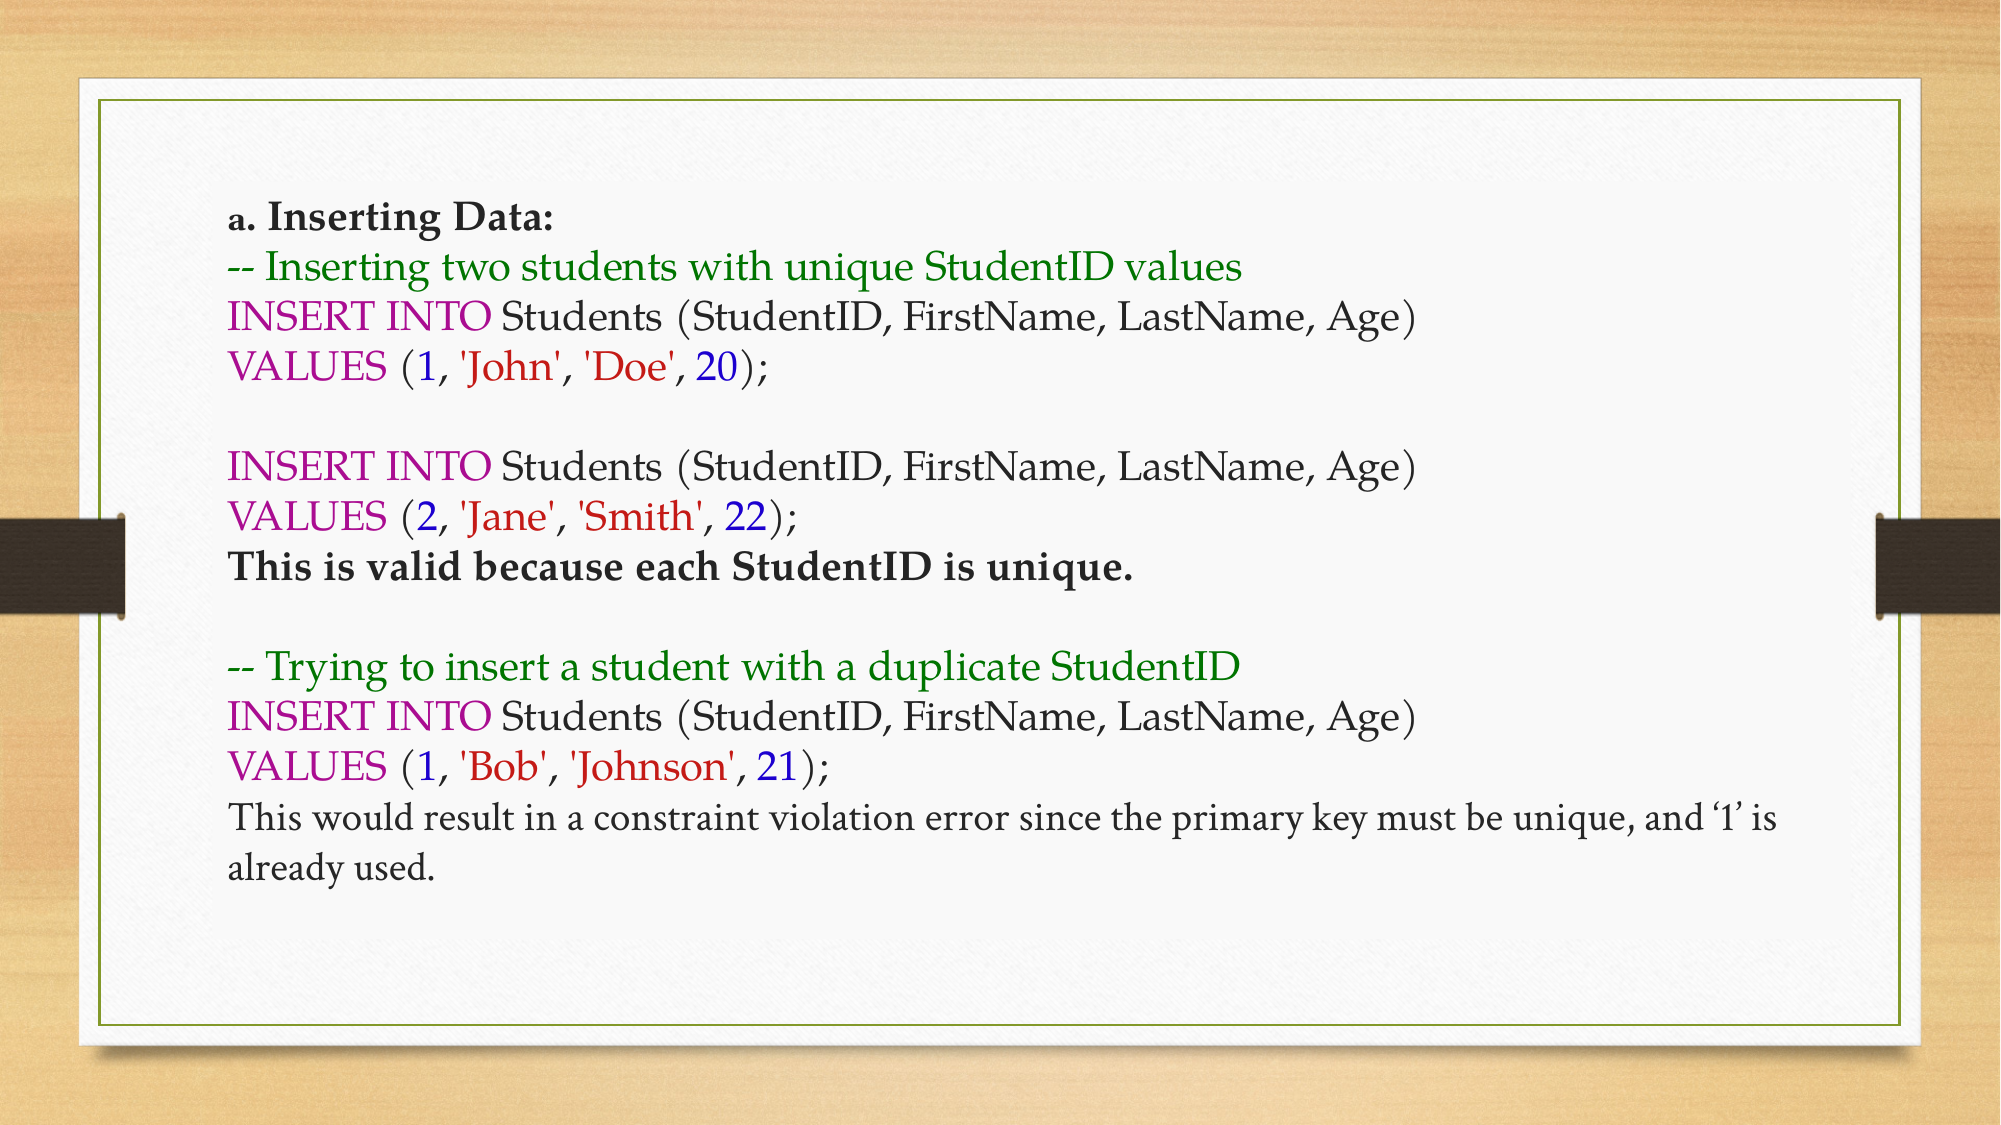

# Conti..
a. Inserting Data:
-- Inserting two students with unique StudentID values
INSERT INTO Students (StudentID, FirstName, LastName, Age)
VALUES (1, 'John', 'Doe', 20);
INSERT INTO Students (StudentID, FirstName, LastName, Age)
VALUES (2, 'Jane', 'Smith', 22);
This is valid because each StudentID is unique.

-- Trying to insert a student with a duplicate StudentID
INSERT INTO Students (StudentID, FirstName, LastName, Age)
VALUES (1, 'Bob', 'Johnson', 21);
This would result in a constraint violation error since the primary key must be unique, and ‘1’ is already used.